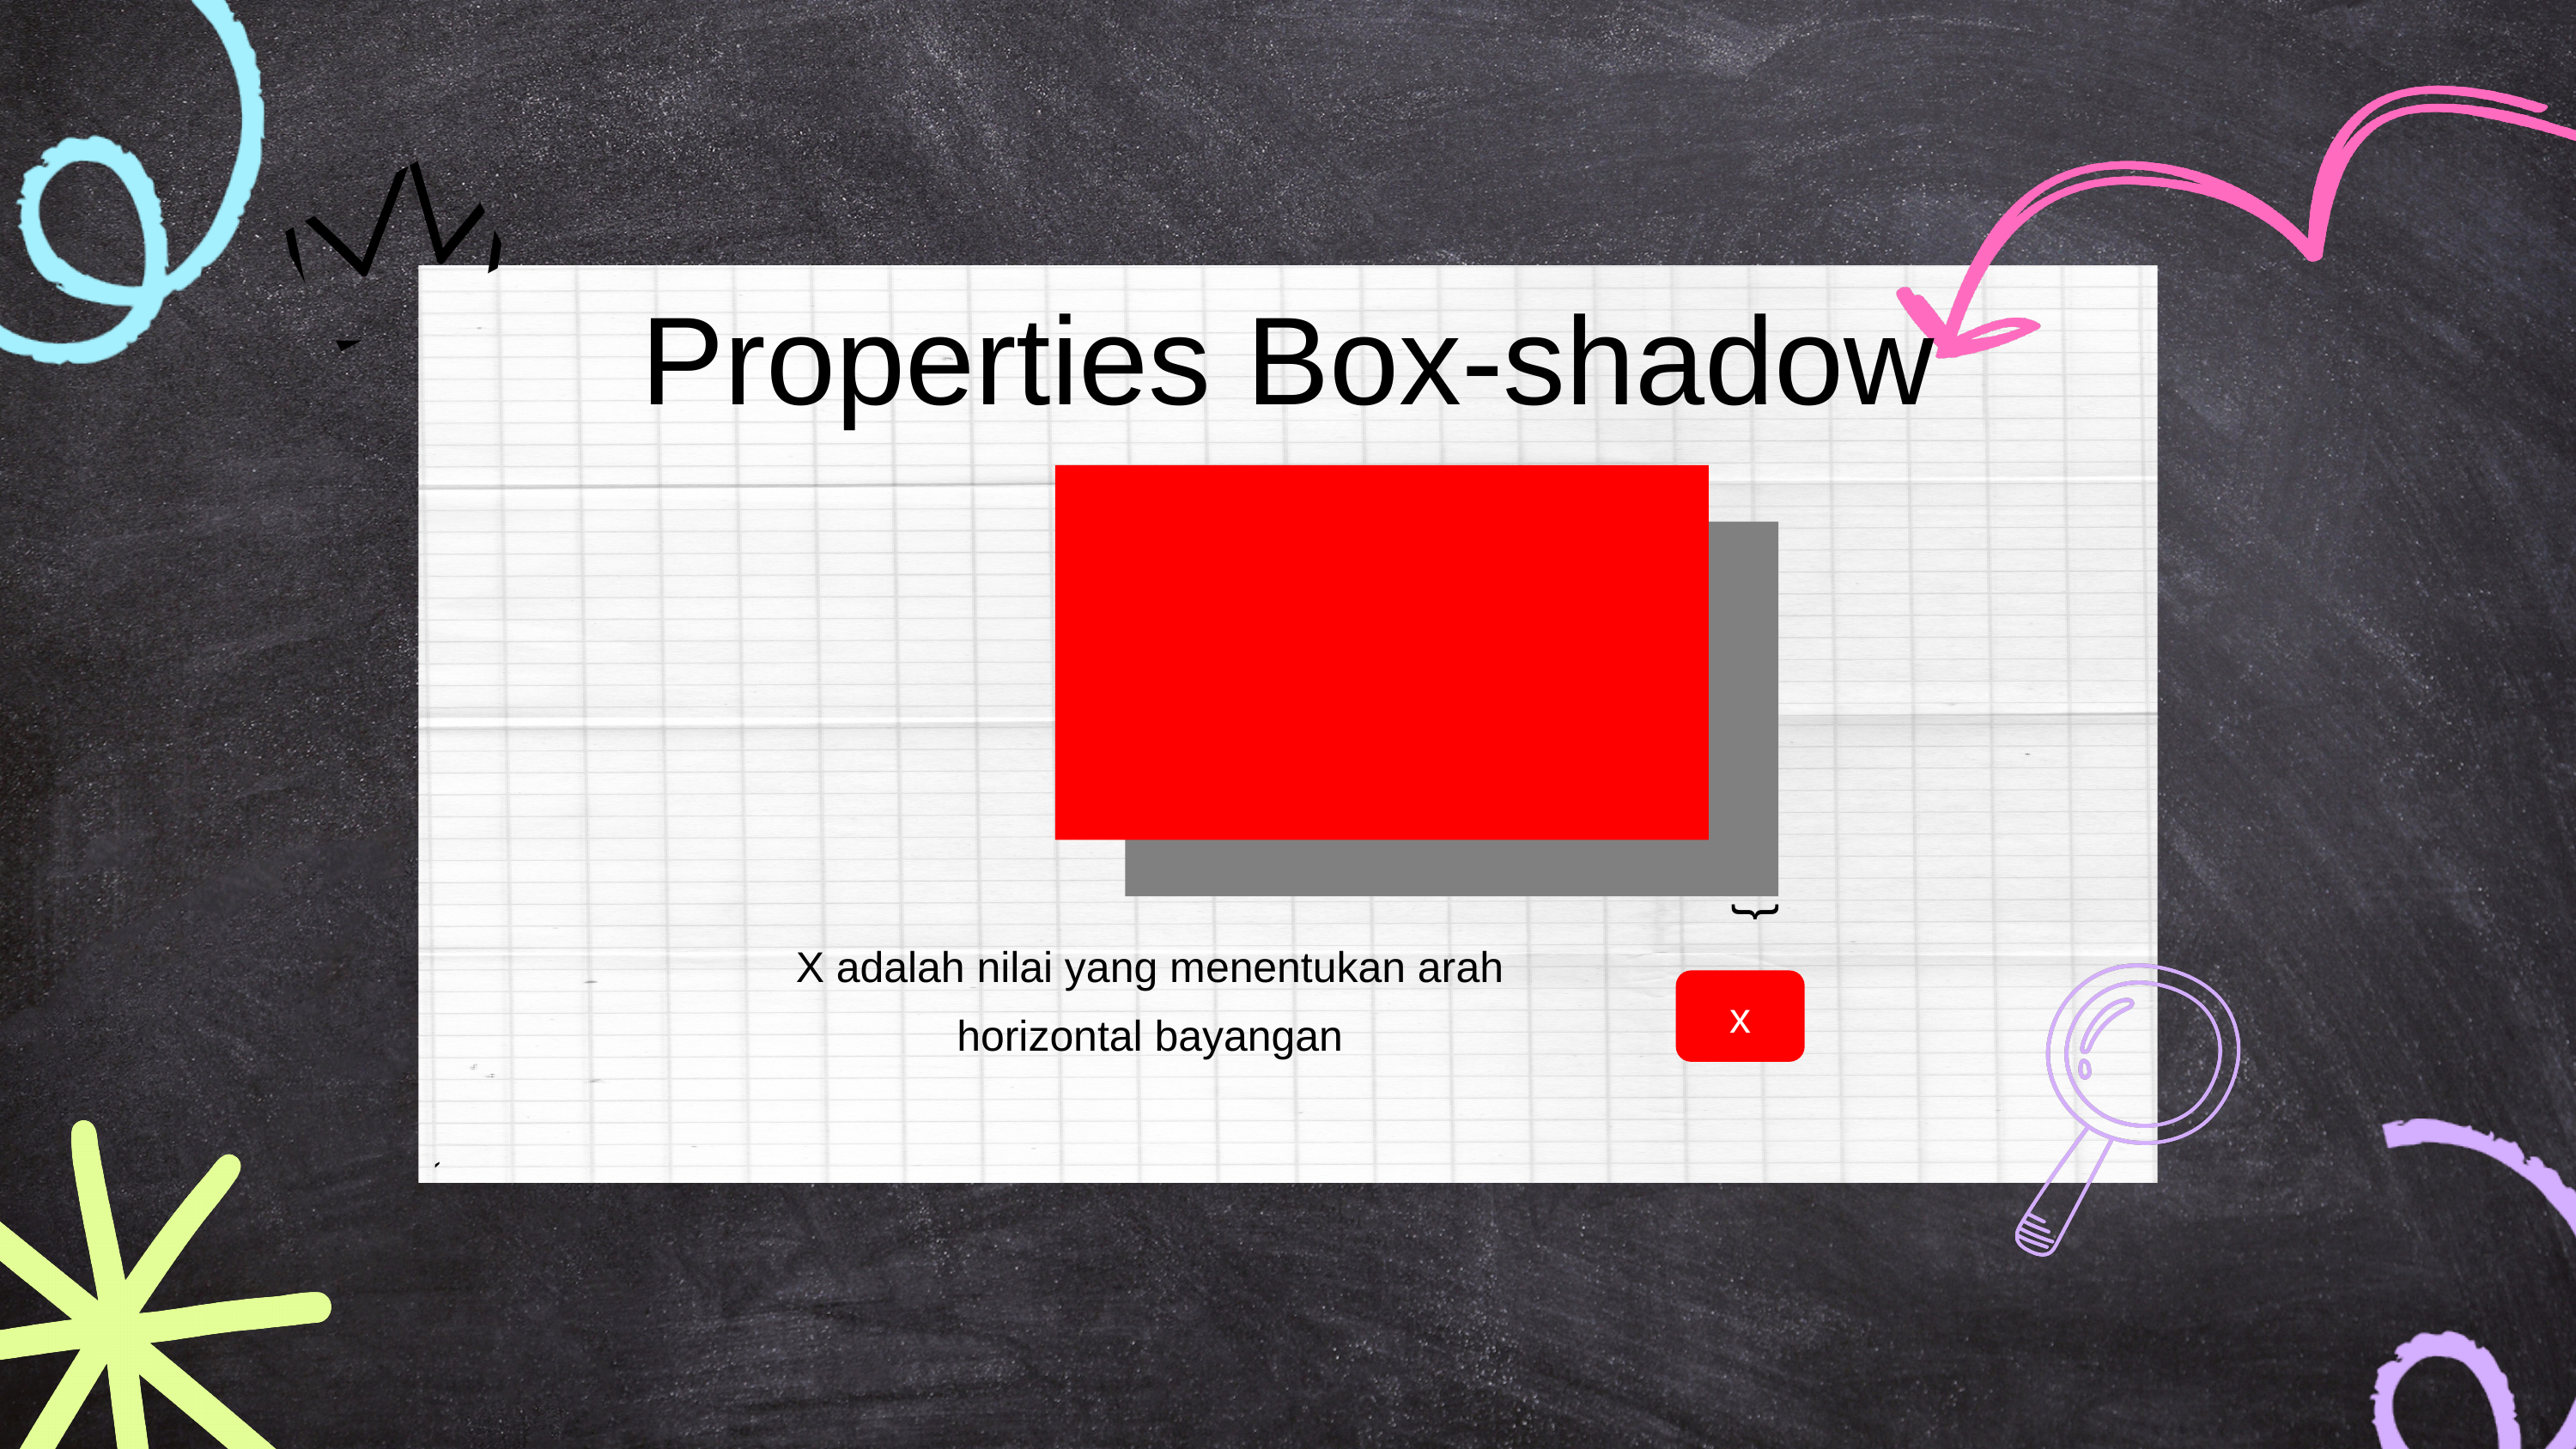

Box shadow merupakan properti yang digunakan

X adalah nilai yang menentukan arah horizontal bayangan

Y adala nilai yang menentukan arah vertical bayangan

Z adalah nilai yang menentukan keburaman bayangan

Warna digunakan untuk memberikan warna bayangan
`

box-shadow

Properties Box-shadow

{
Nilai warna bisa menggunakan rgb(), rgba(), kode warna, nama warna, dsb

x

y
z
warna